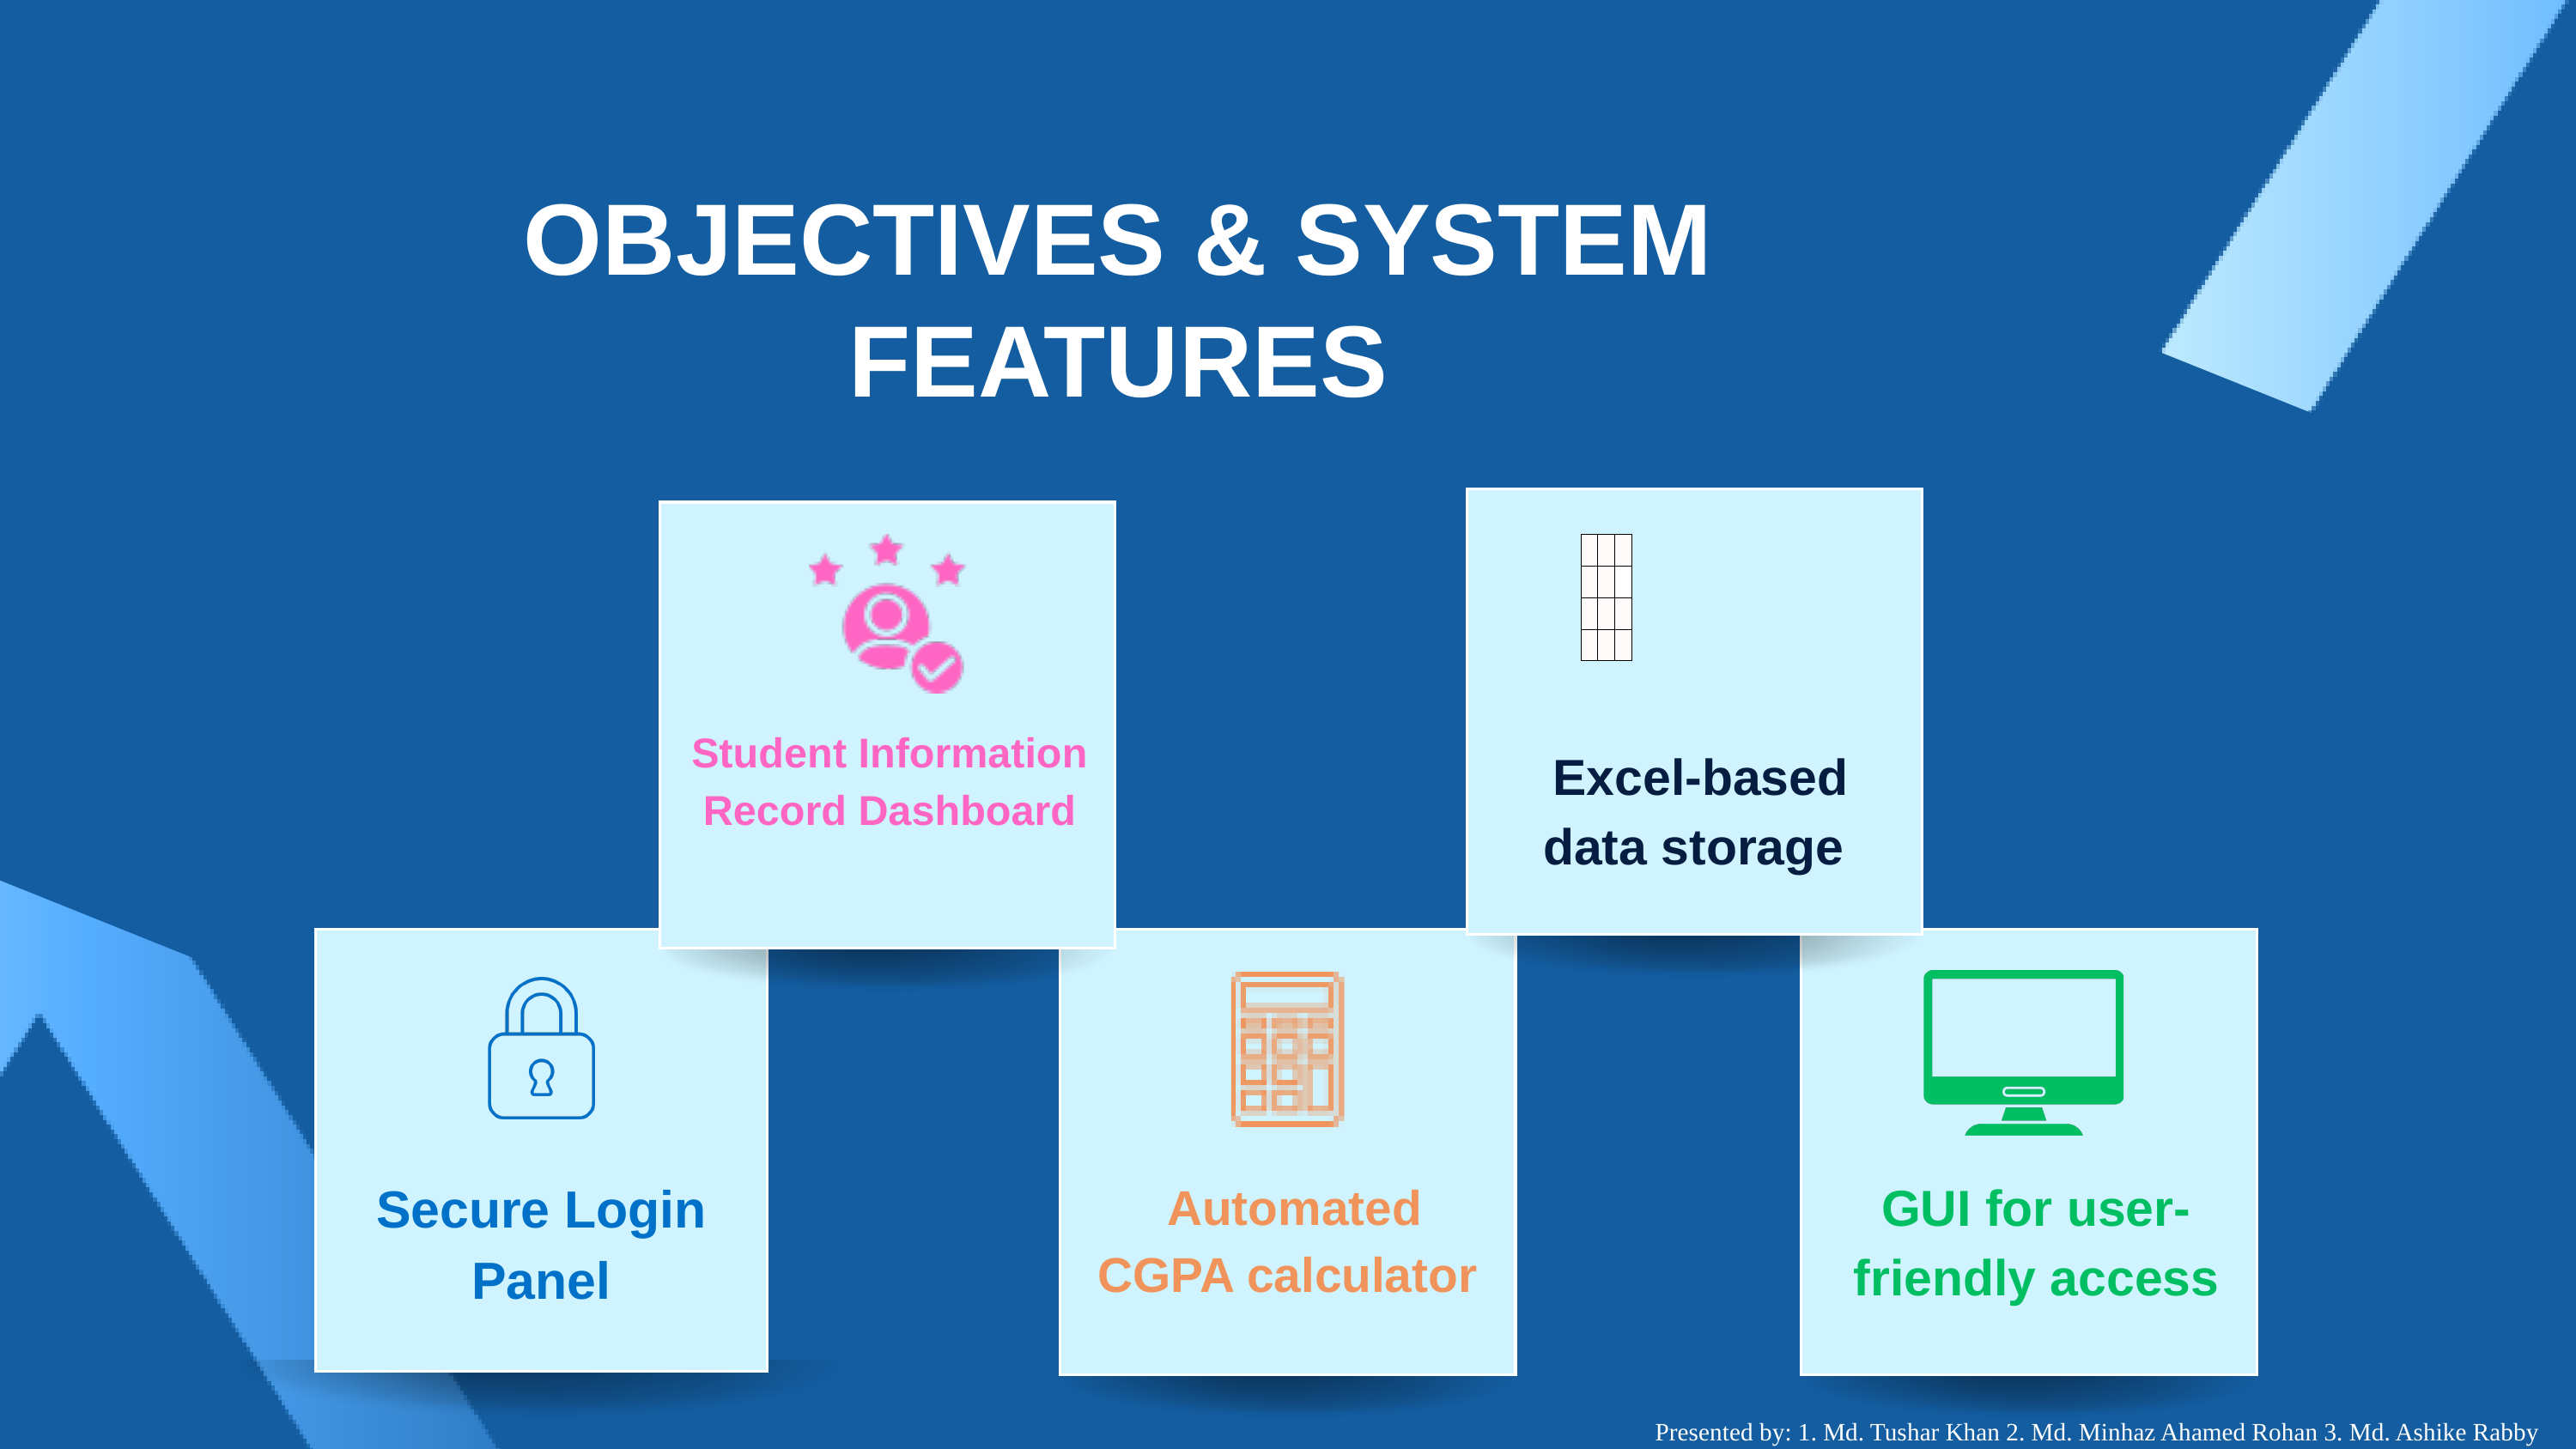

OBJECTIVES & SYSTEM FEATURES

|  |  |  |
| --- | --- | --- |
|  |  |  |
|  |  |  |
|  |  |  |
Student Information Record Dashboard
 Excel-based data storage

Secure Login Panel
GUI for user-friendly access
 Automated CGPA calculator

Presented by: 1. Md. Tushar Khan 2. Md. Minhaz Ahamed Rohan 3. Md. Ashike Rabby